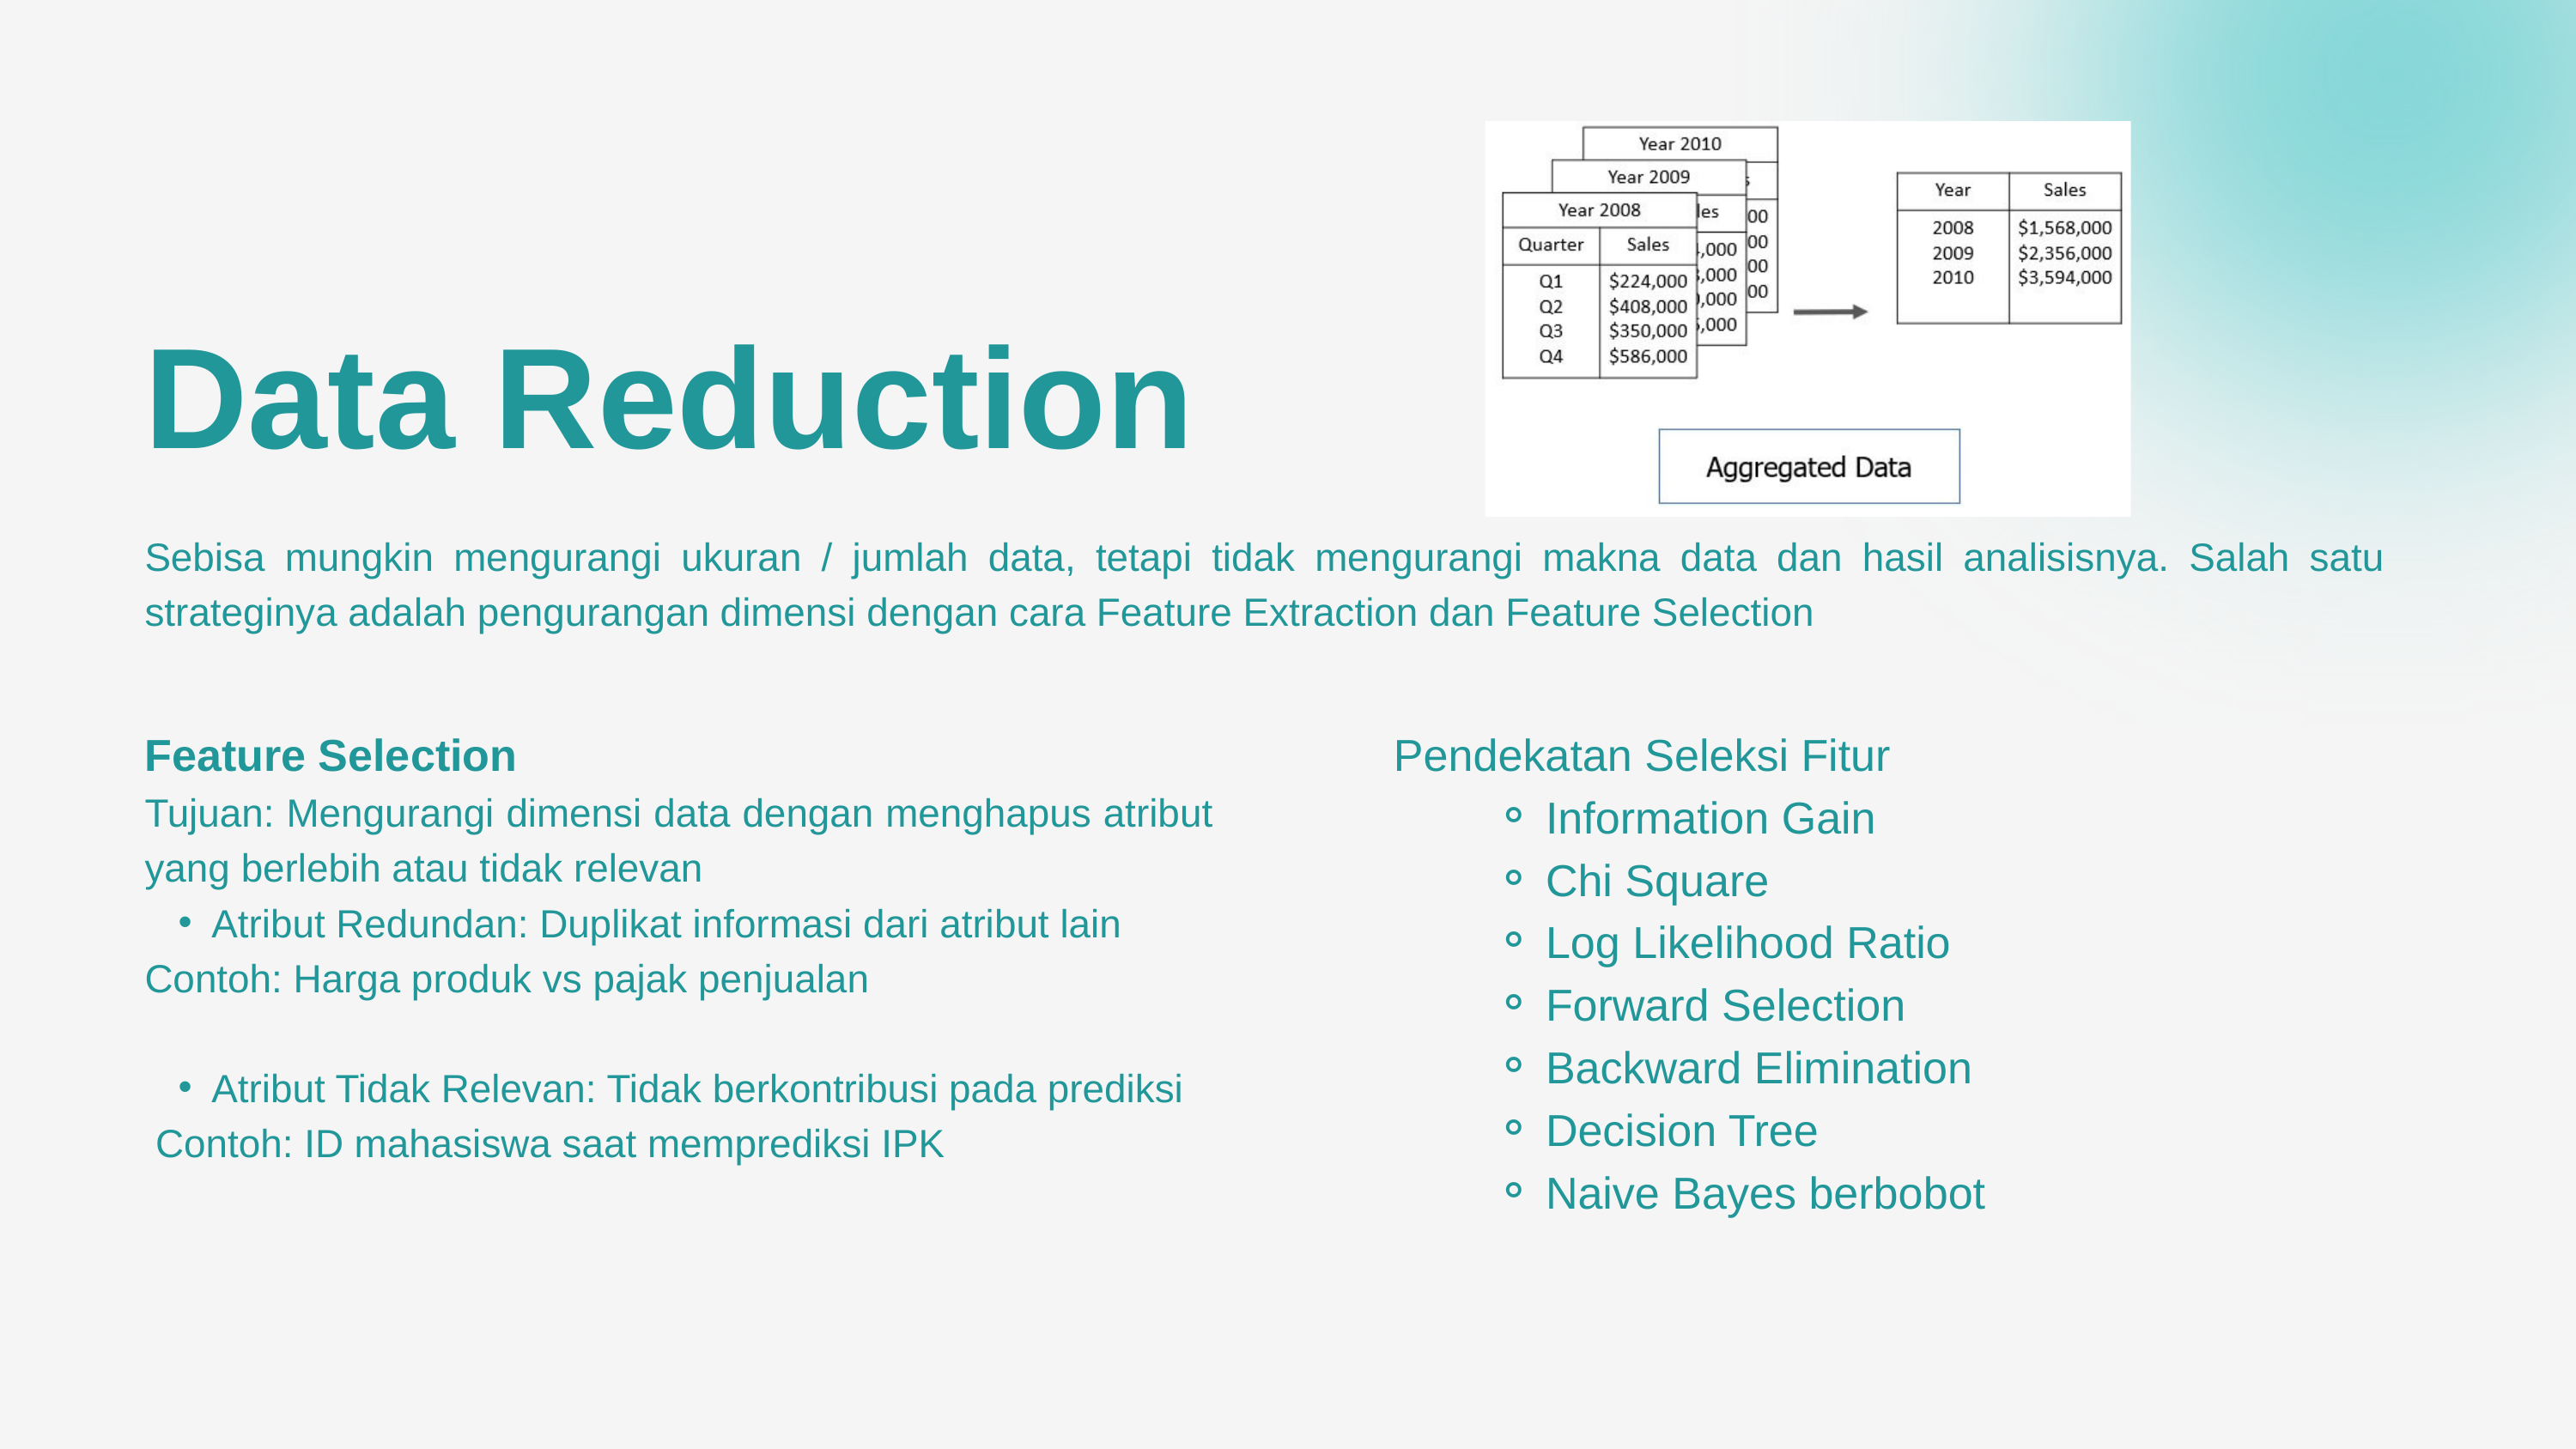

Data Reduction
Sebisa mungkin mengurangi ukuran / jumlah data, tetapi tidak mengurangi makna data dan hasil analisisnya. Salah satu strateginya adalah pengurangan dimensi dengan cara Feature Extraction dan Feature Selection
Feature Selection
Tujuan: Mengurangi dimensi data dengan menghapus atribut yang berlebih atau tidak relevan
Atribut Redundan: Duplikat informasi dari atribut lain
Contoh: Harga produk vs pajak penjualan

Atribut Tidak Relevan: Tidak berkontribusi pada prediksi
 Contoh: ID mahasiswa saat memprediksi IPK

Pendekatan Seleksi Fitur
Information Gain
Chi Square
Log Likelihood Ratio
Forward Selection
Backward Elimination
Decision Tree
Naive Bayes berbobot